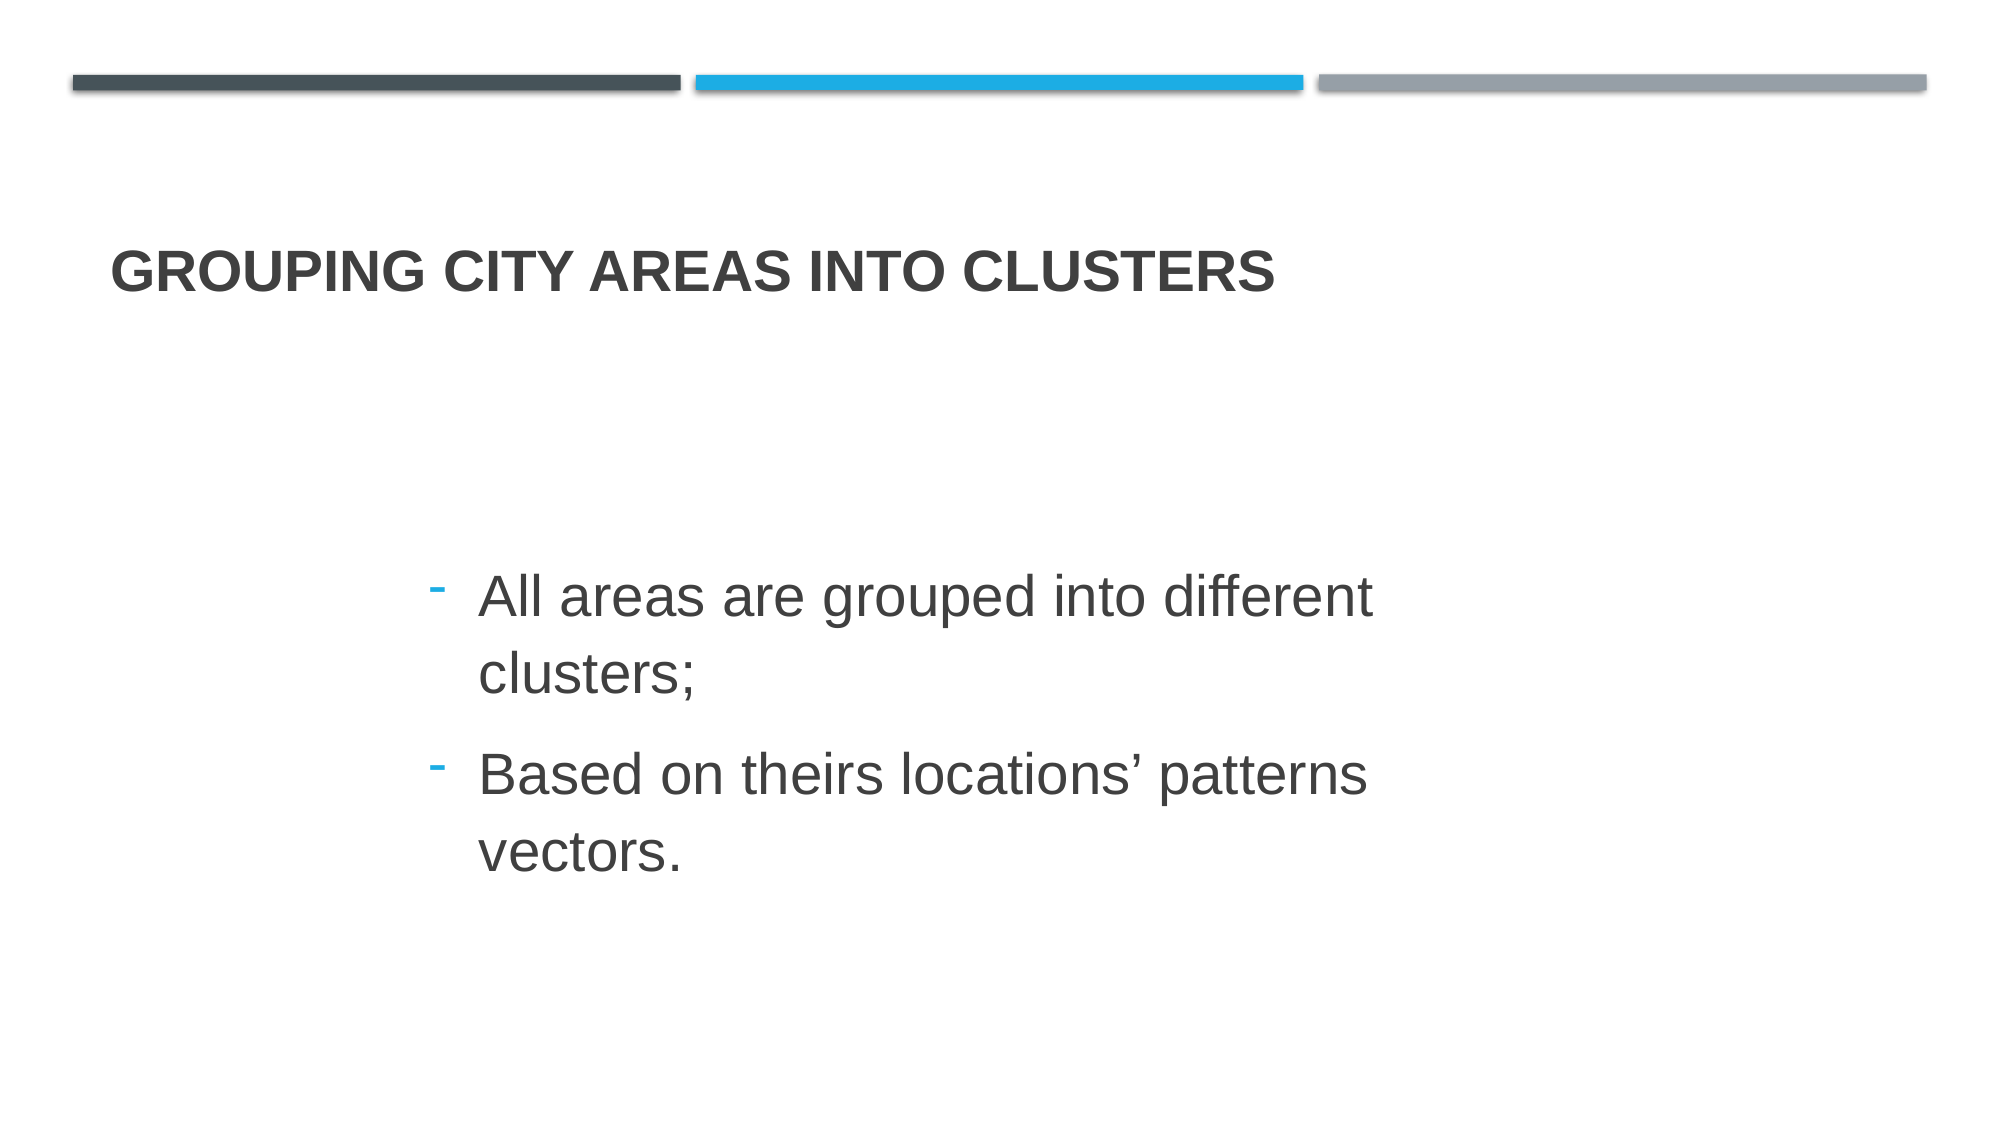

# Grouping city areas into clusters
All areas are grouped into different clusters;
Based on theirs locations’ patterns vectors.